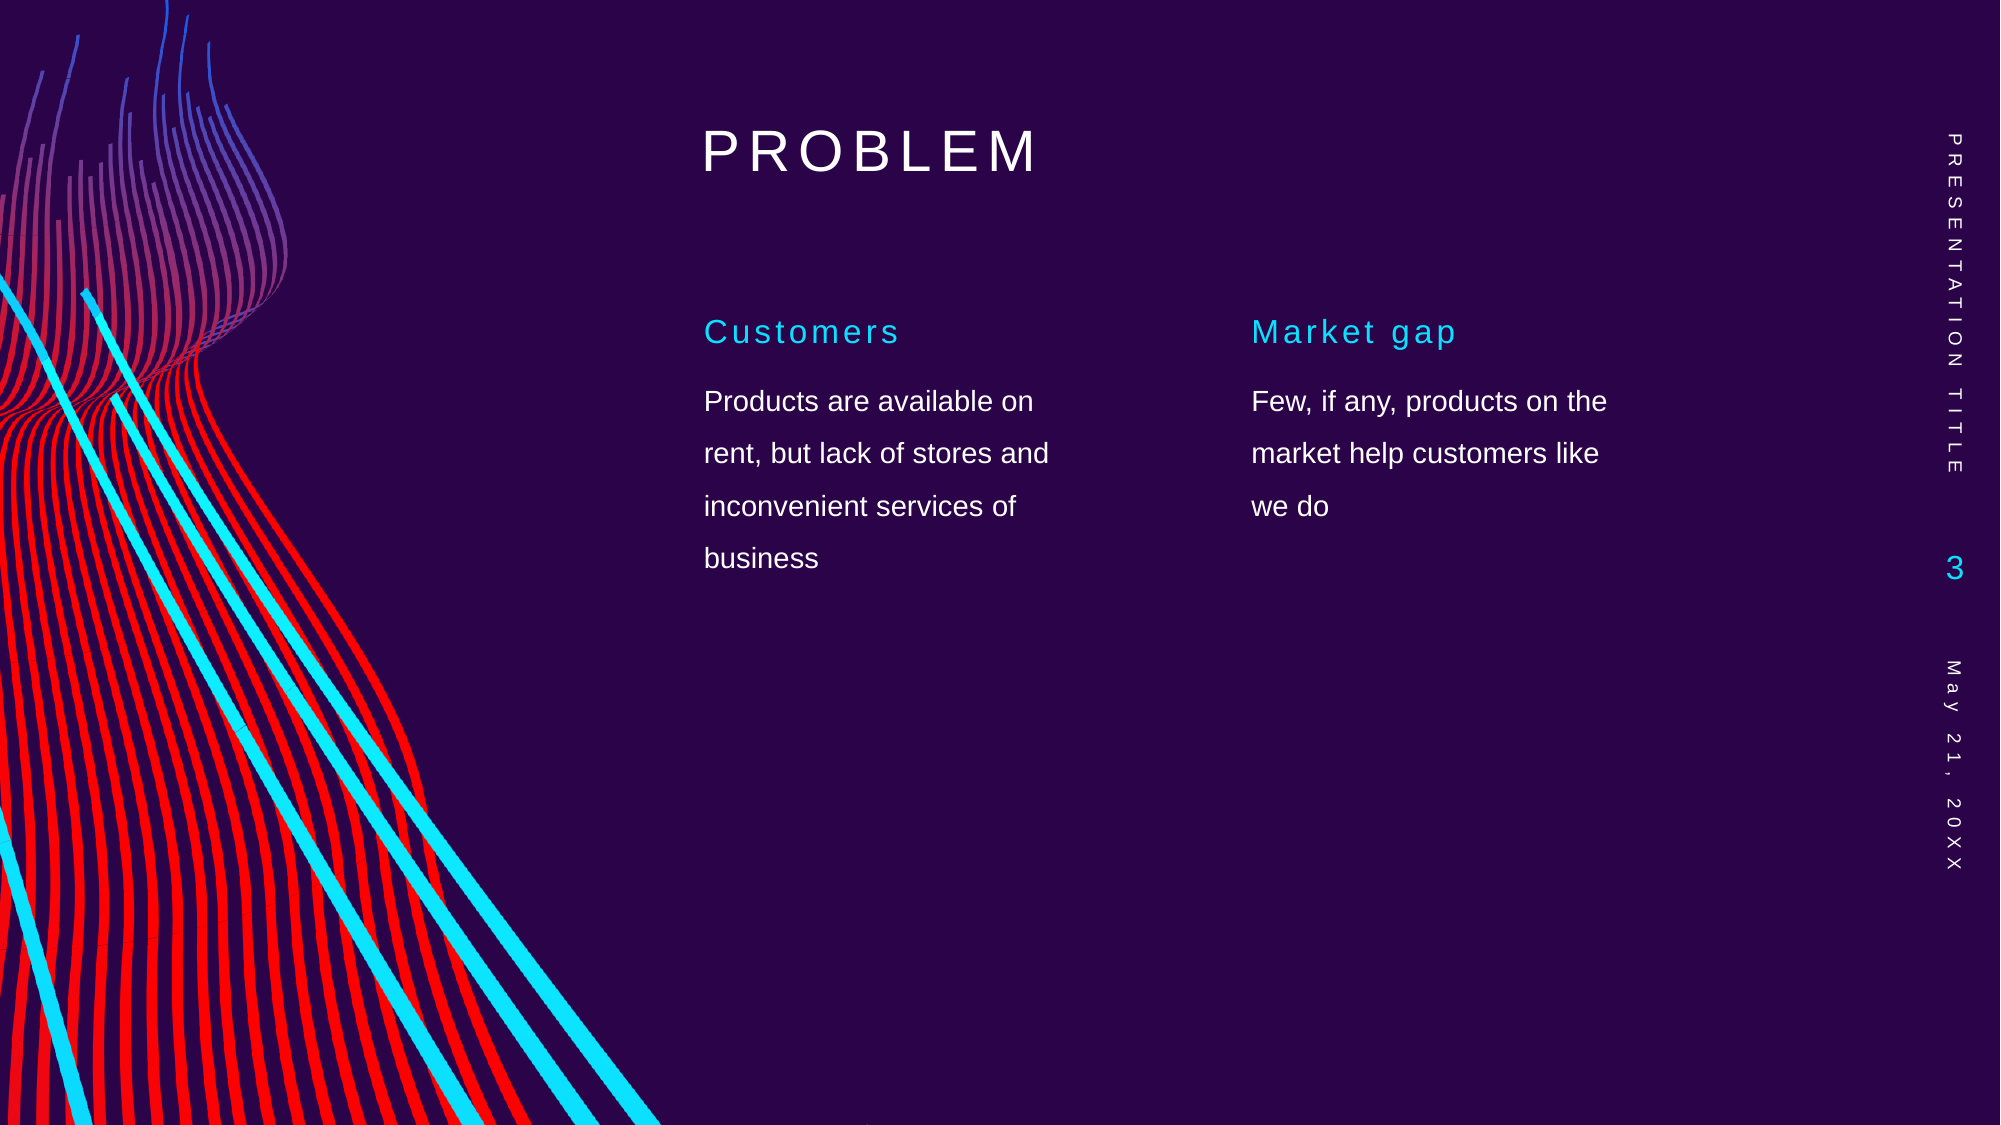

# Problem
PRESENTATION TITLE
Customers
Market gap
Products are available on rent, but lack of stores and inconvenient services of business
Few, if any, products on the market help customers like we do​
3
May 21, 20XX